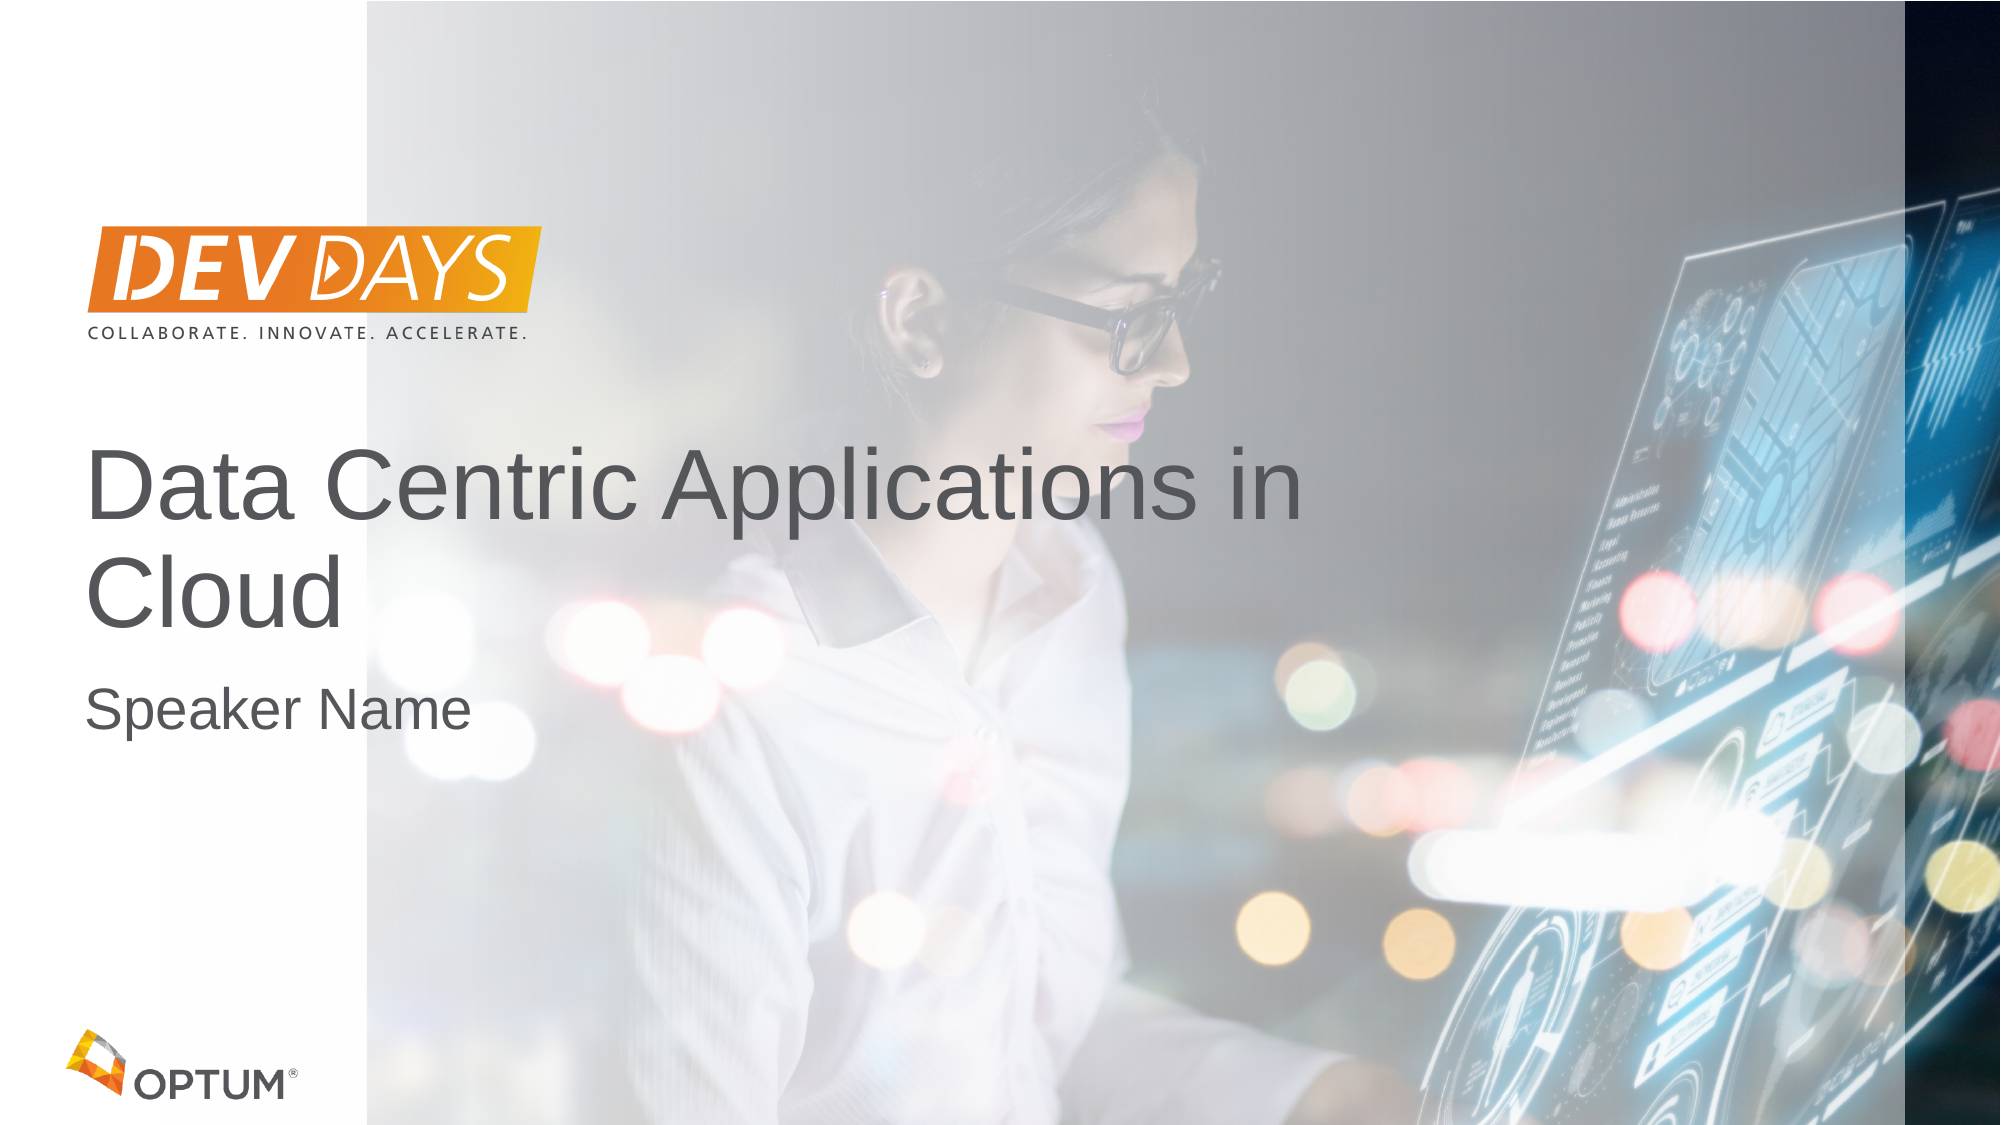

# Data Centric Applications in Cloud
Speaker Name